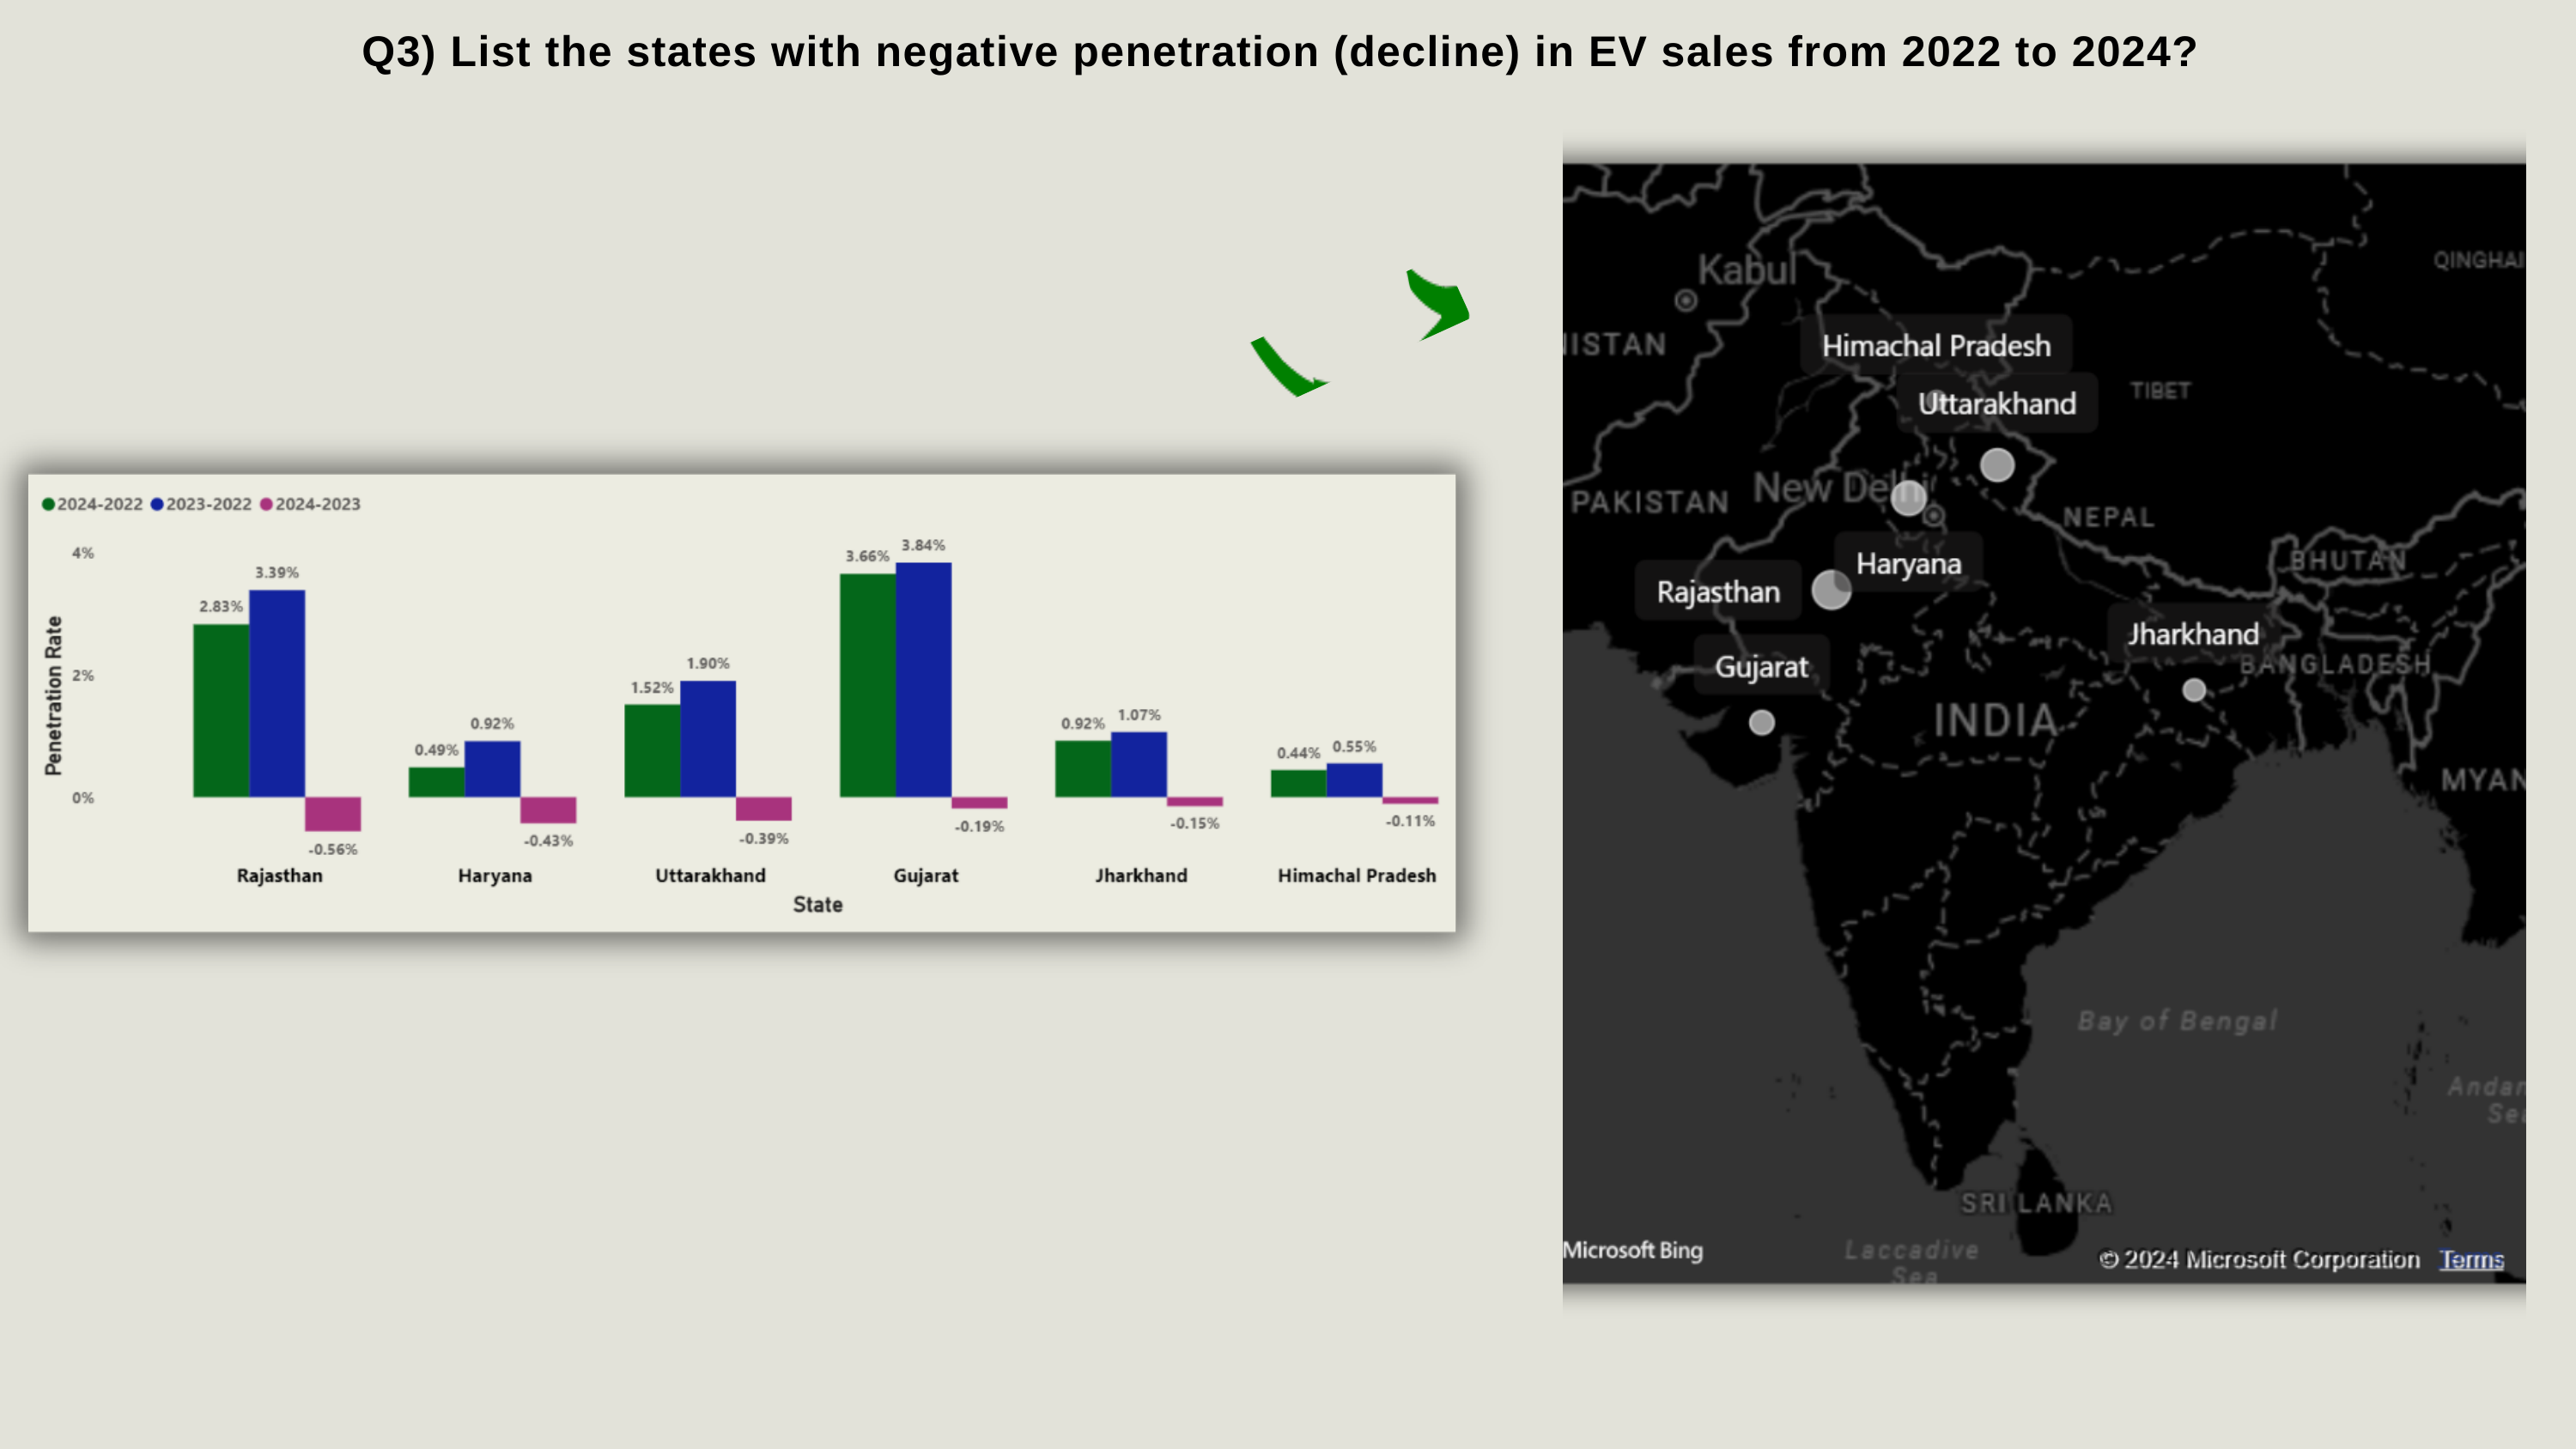

Q3) List the states with negative penetration (decline) in EV sales from 2022 to 2024?